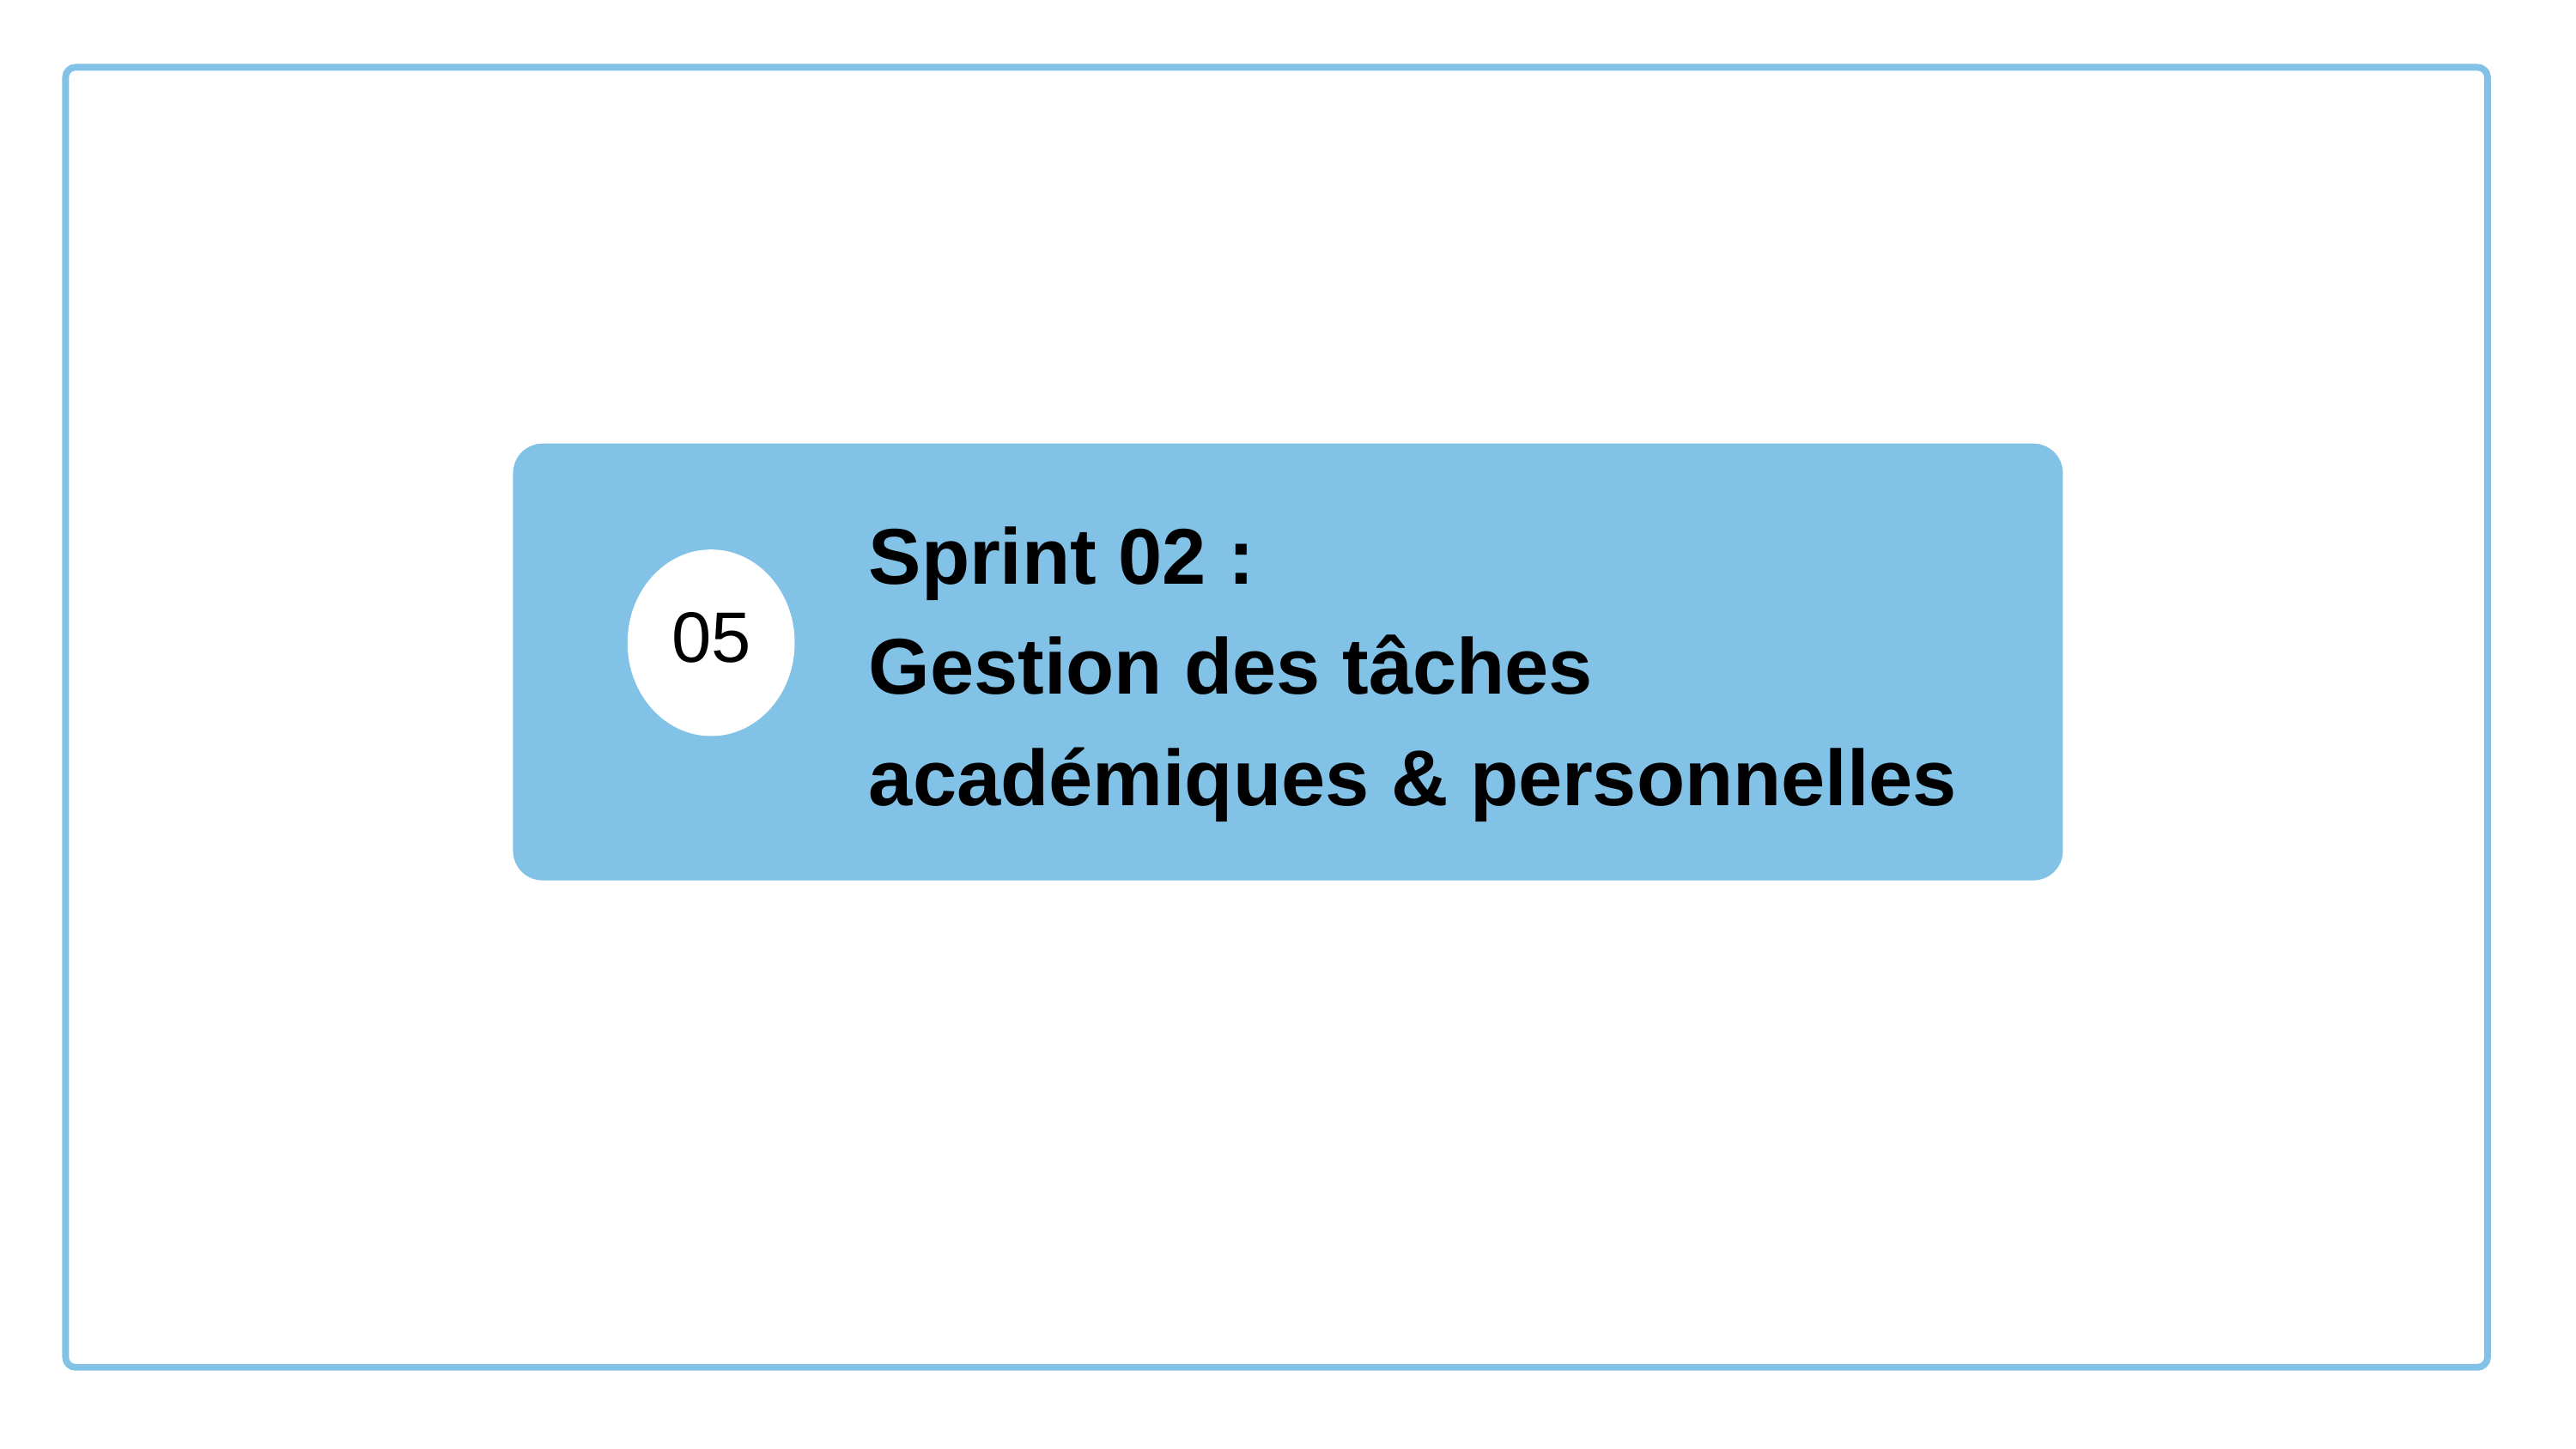

Sprint 02 :
Gestion des tâches
académiques & personnelles

05